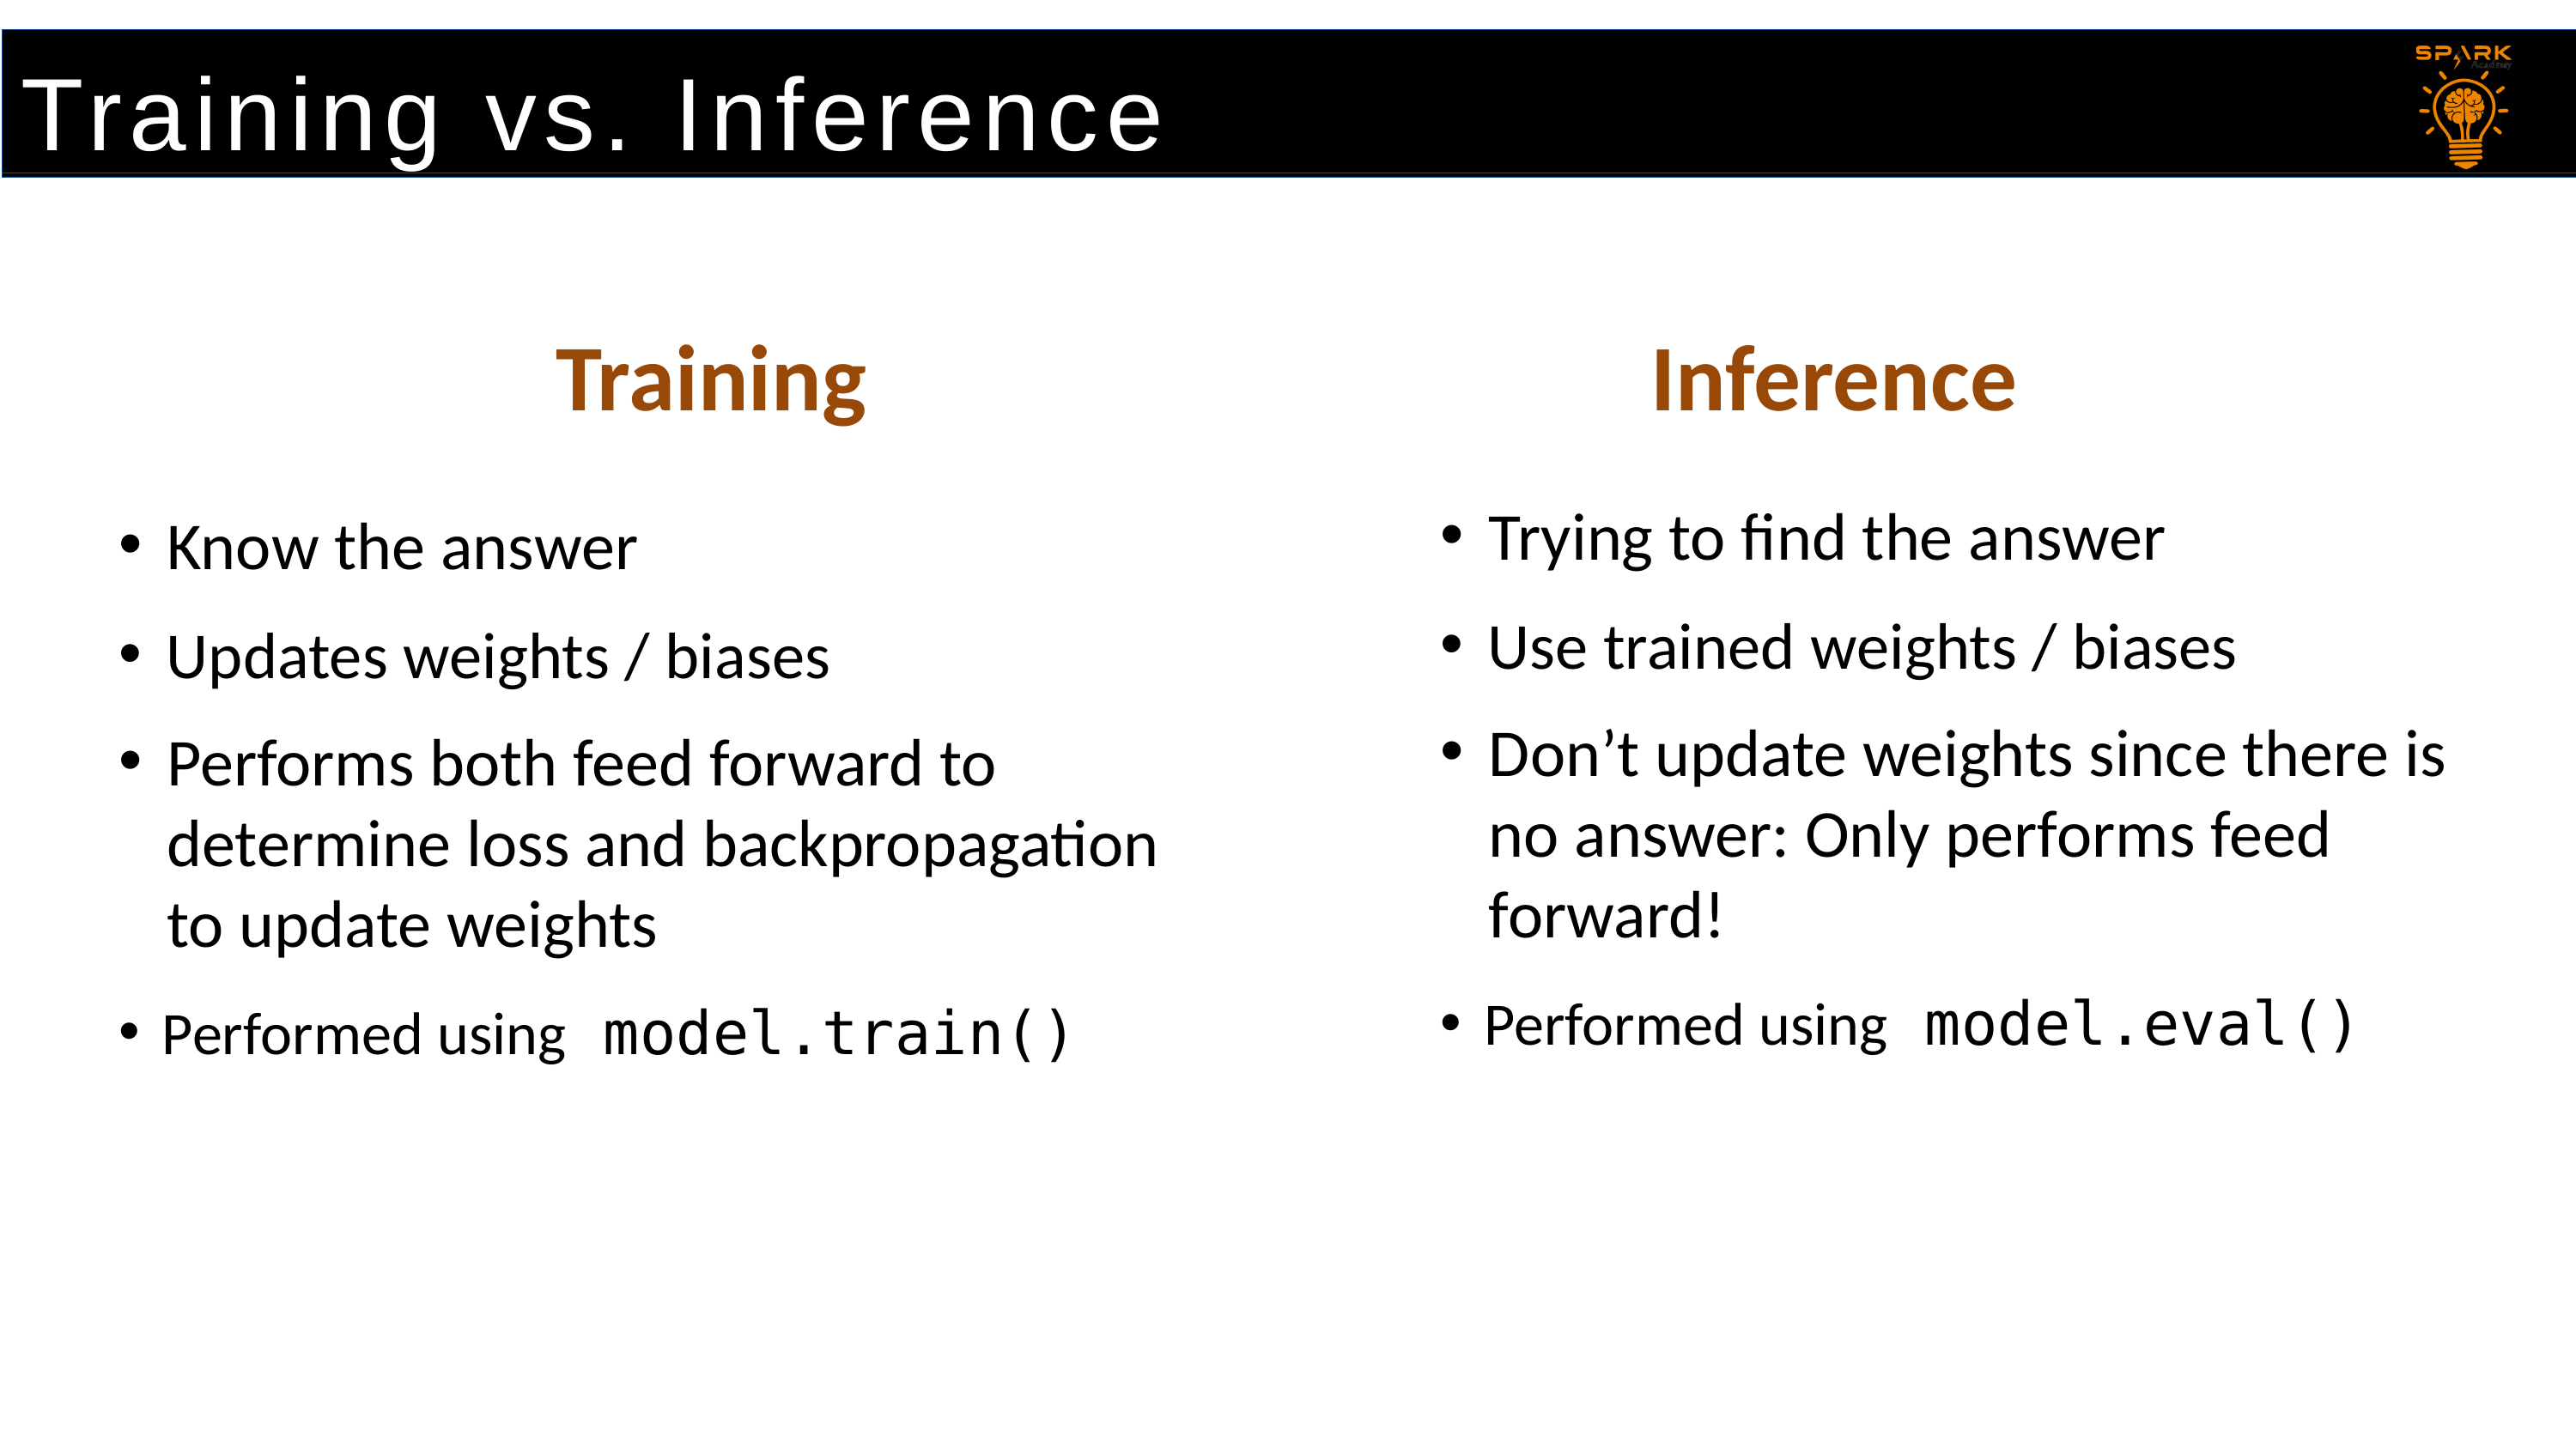

Training vs. Inference

Training
Inference
Trying to find the answer
Know the answer
Use trained weights / biases
Updates weights / biases
Don’t update weights since there is no answer: Only performs feed forward!
Performs both feed forward to determine loss and backpropagation to update weights
Performed using model.eval()
Performed using model.train()